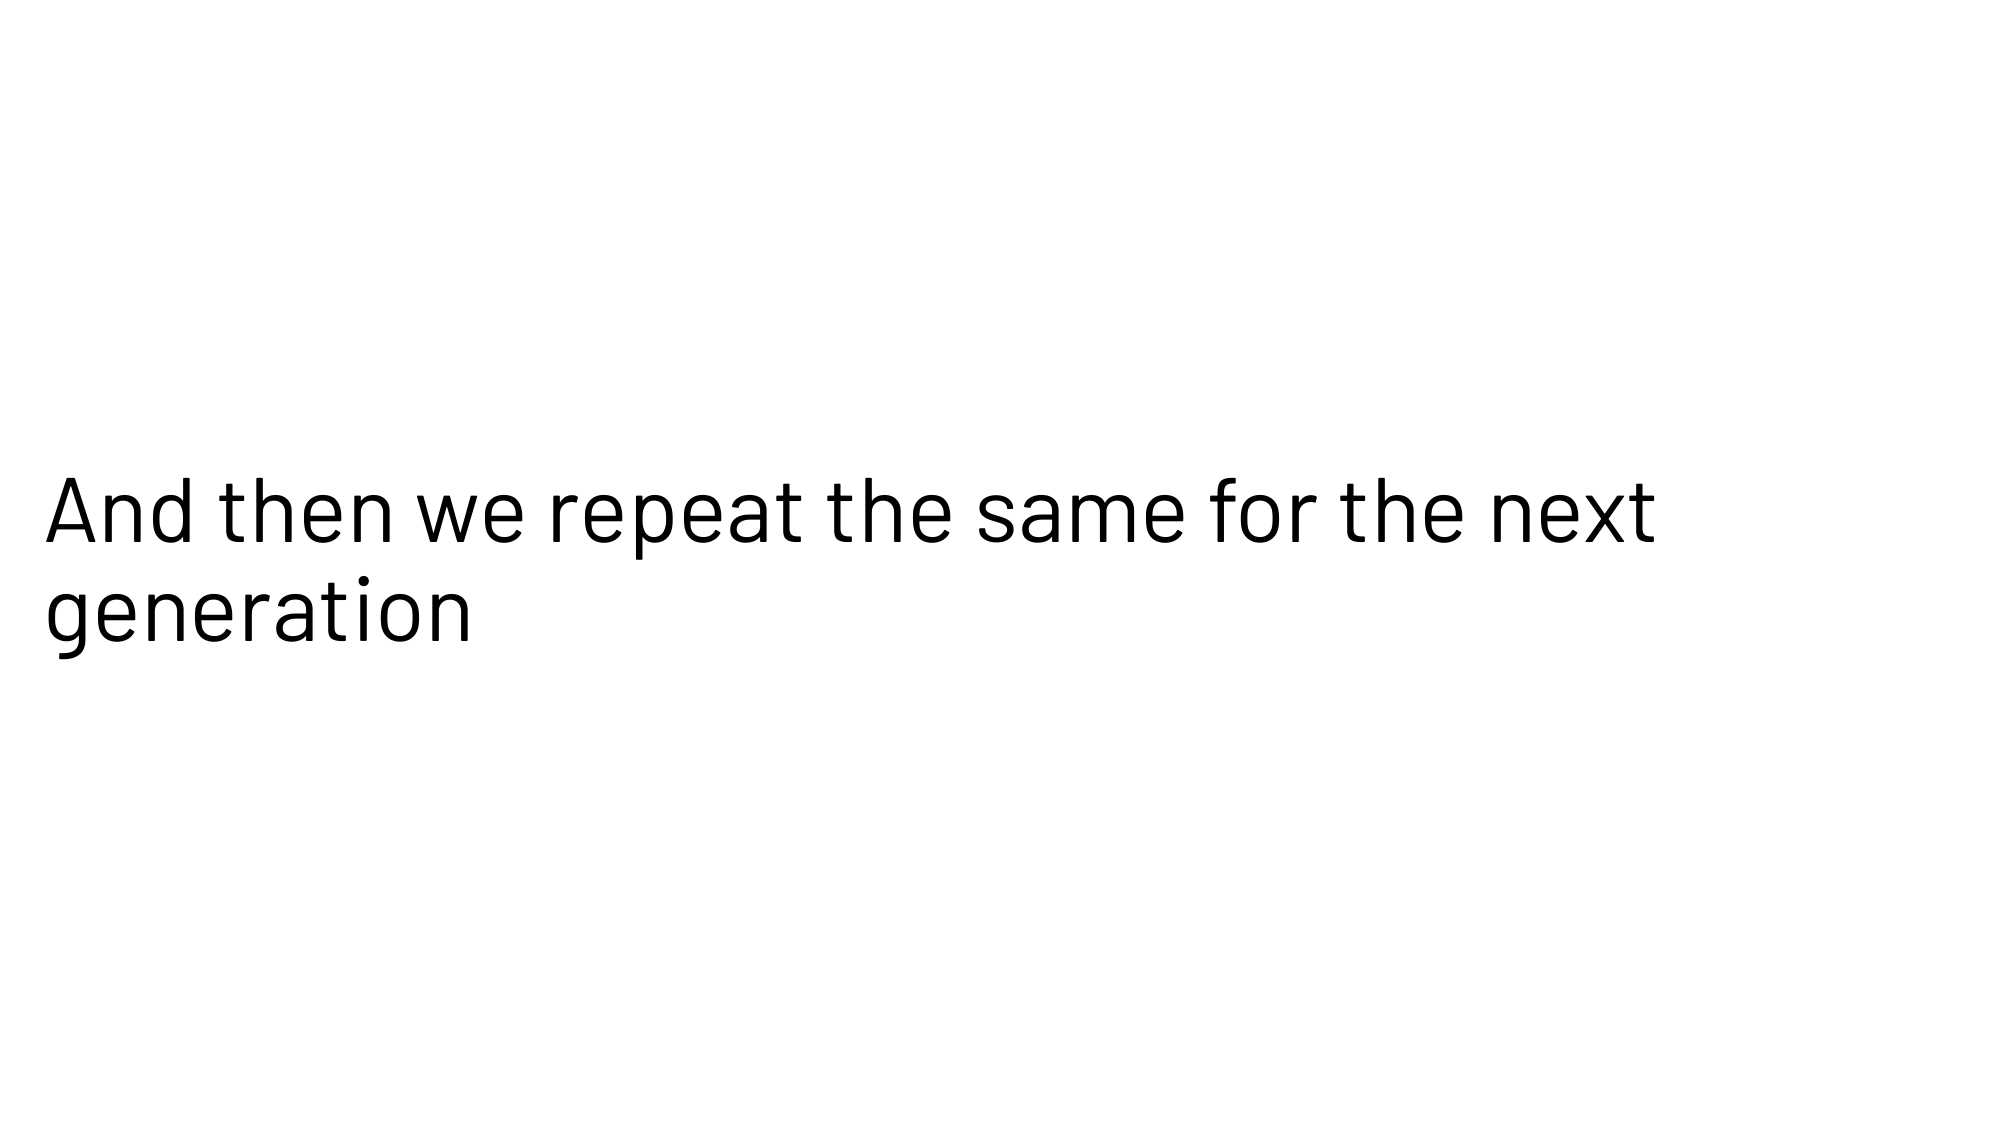

# And then we repeat the same for the next generation